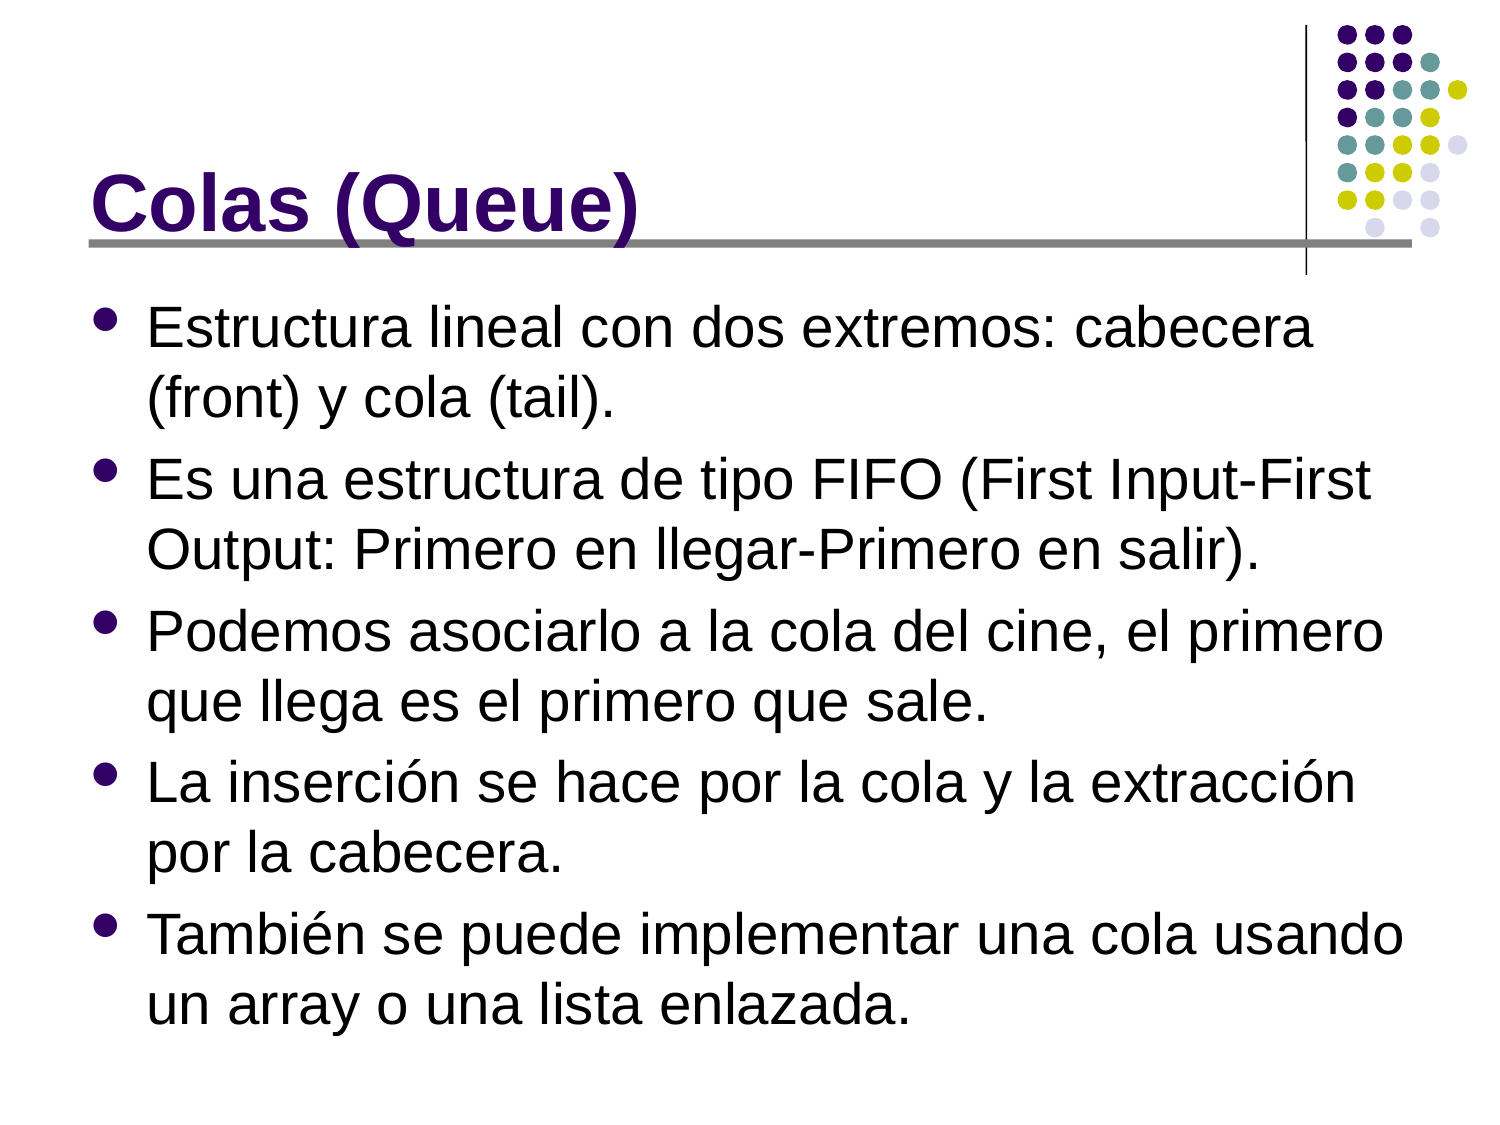

# Colas (Queue)
Estructura lineal con dos extremos: cabecera (front) y cola (tail).
Es una estructura de tipo FIFO (First Input-First Output: Primero en llegar-Primero en salir).
Podemos asociarlo a la cola del cine, el primero que llega es el primero que sale.
La inserción se hace por la cola y la extracción por la cabecera.
También se puede implementar una cola usando un array o una lista enlazada.